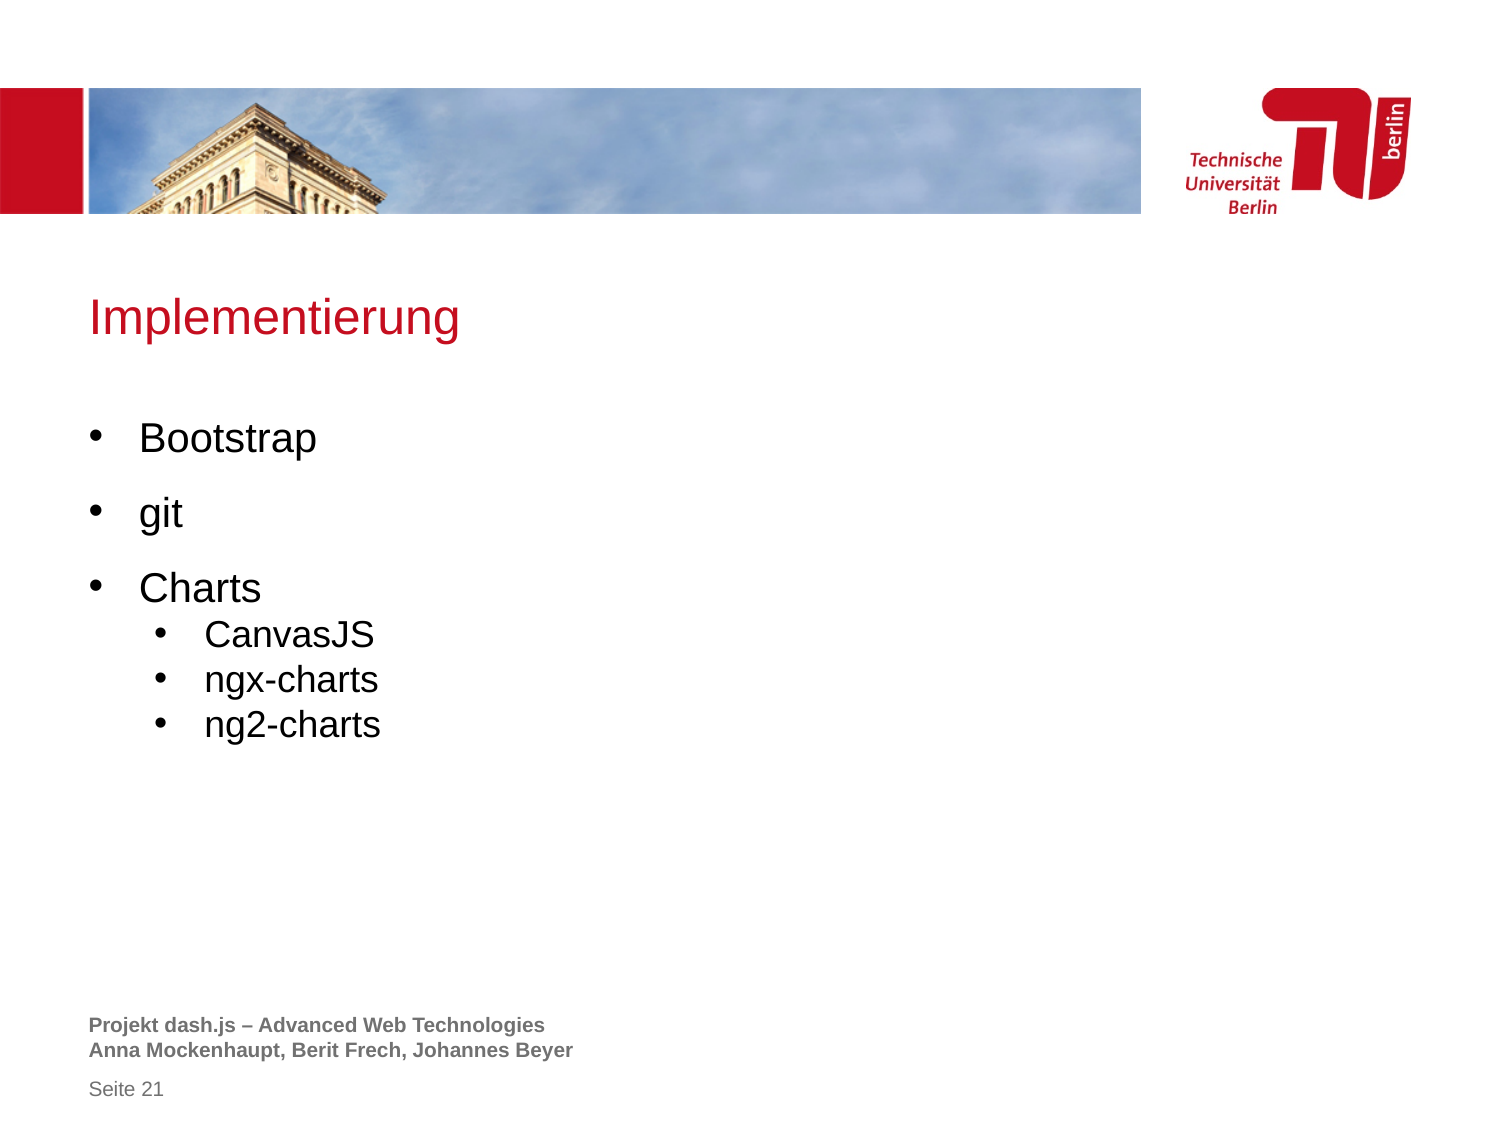

# Implementierung
Bootstrap
git
Charts
CanvasJS
ngx-charts
ng2-charts
Projekt dash.js – Advanced Web Technologies
Anna Mockenhaupt, Berit Frech, Johannes Beyer
Seite 21